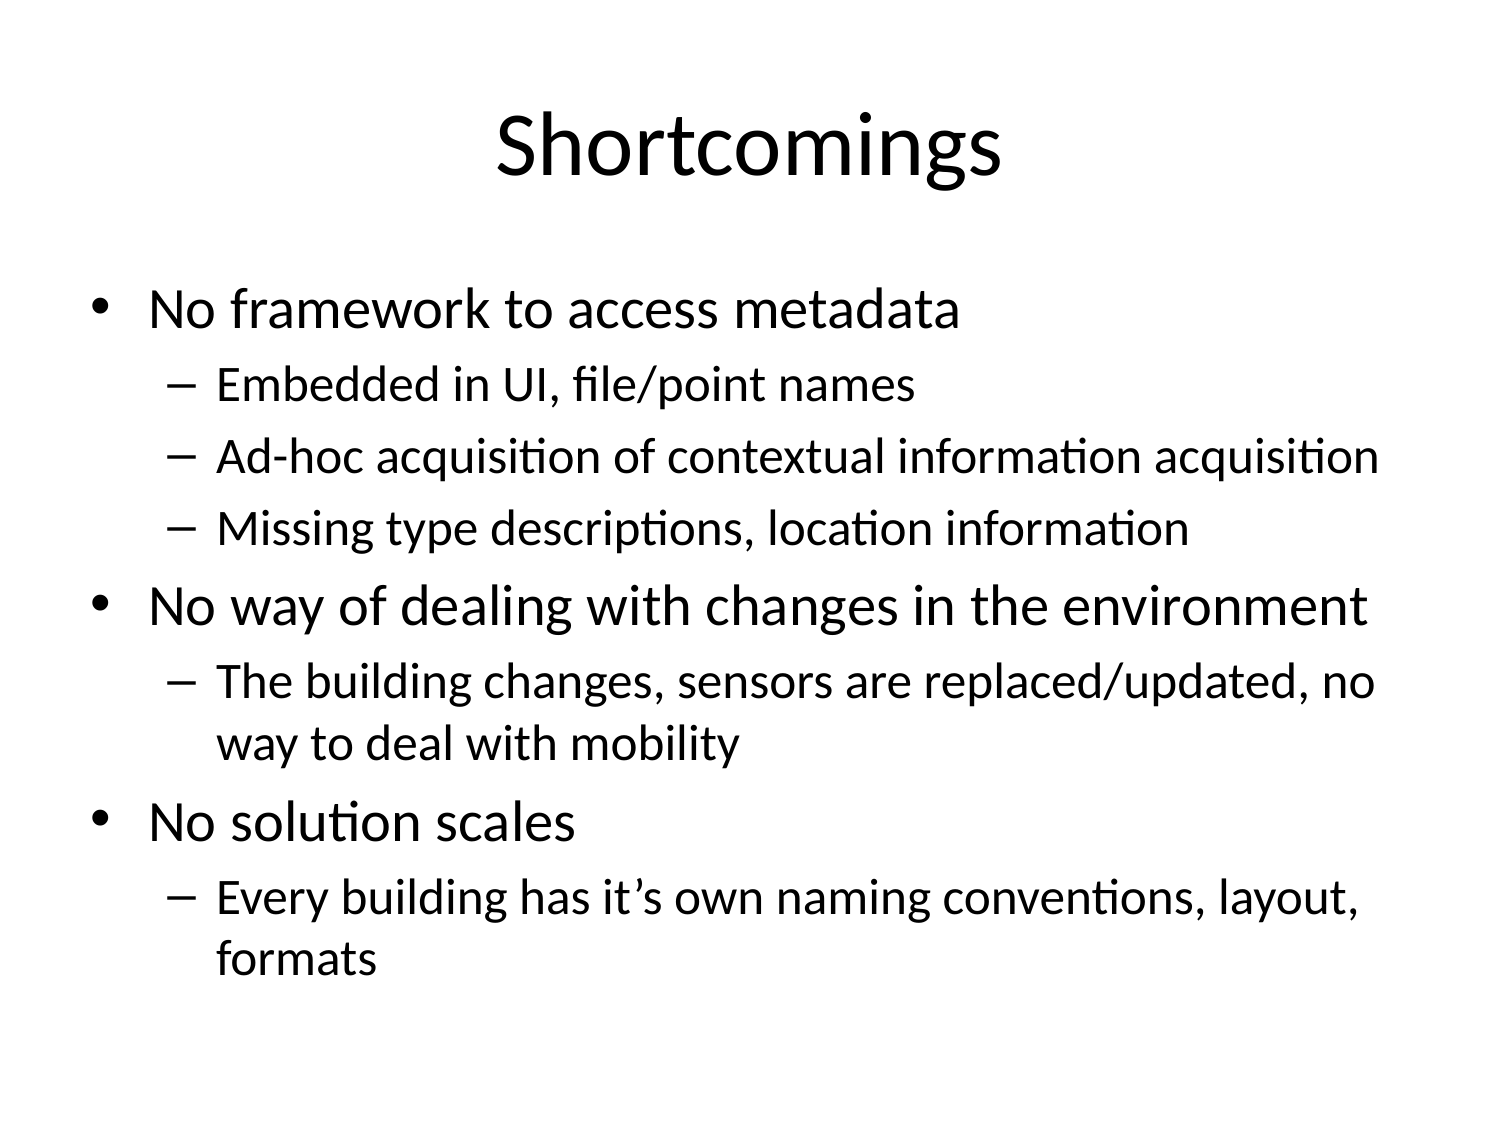

# Shortcomings
No framework to access metadata
Embedded in UI, file/point names
Ad-hoc acquisition of contextual information acquisition
Missing type descriptions, location information
No way of dealing with changes in the environment
The building changes, sensors are replaced/updated, no way to deal with mobility
No solution scales
Every building has it’s own naming conventions, layout, formats